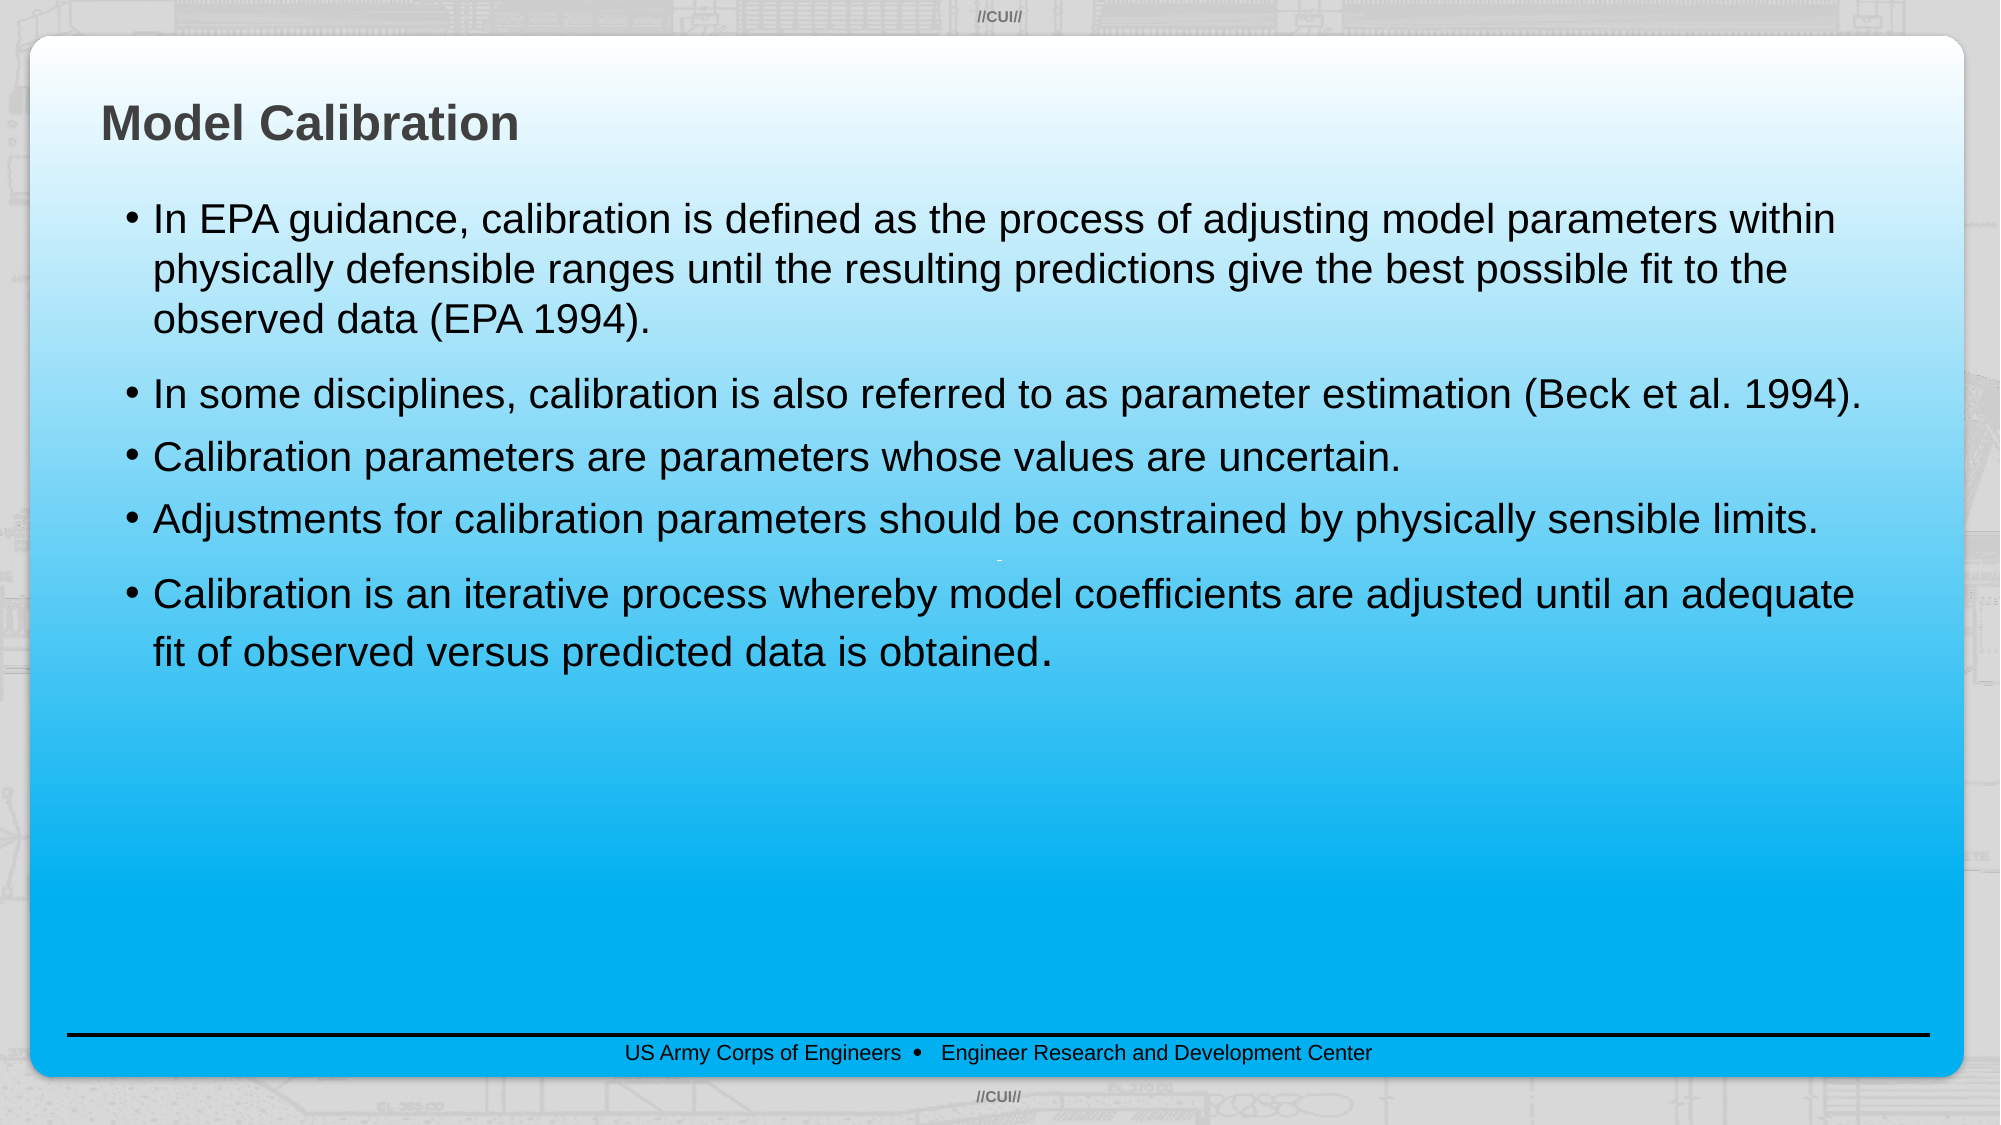

# Model Calibration
In EPA guidance, calibration is defined as the process of adjusting model parameters within physically defensible ranges until the resulting predictions give the best possible fit to the observed data (EPA 1994).
In some disciplines, calibration is also referred to as parameter estimation (Beck et al. 1994).
Calibration parameters are parameters whose values are uncertain.
Adjustments for calibration parameters should be constrained by physically sensible limits.
Calibration is an iterative process whereby model coefficients are adjusted until an adequate fit of observed versus predicted data is obtained.